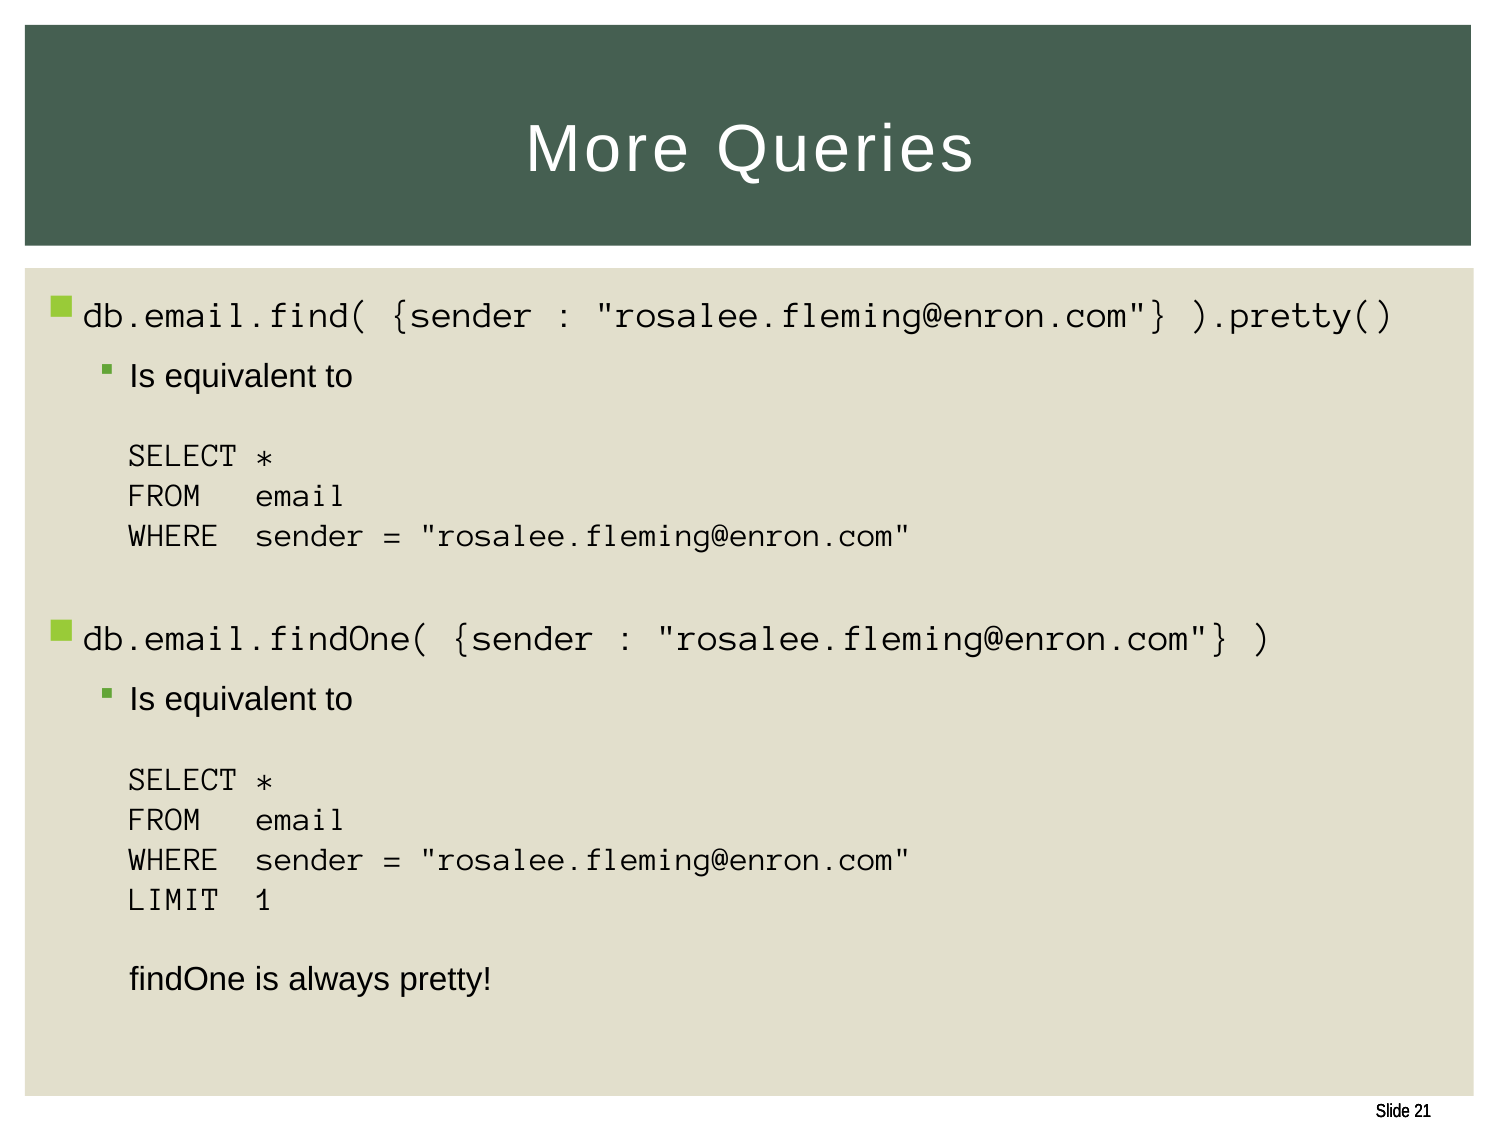

# More Queries
db.email.find( {sender : "rosalee.fleming@enron.com"} ).pretty()
Is equivalent to
SELECT *
FROM   email
WHERE  sender = "rosalee.fleming@enron.com"
db.email.findOne( {sender : "rosalee.fleming@enron.com"} )
Is equivalent to
SELECT *
FROM   email
WHERE  sender = "rosalee.fleming@enron.com"
LIMIT  1
findOne is always pretty!